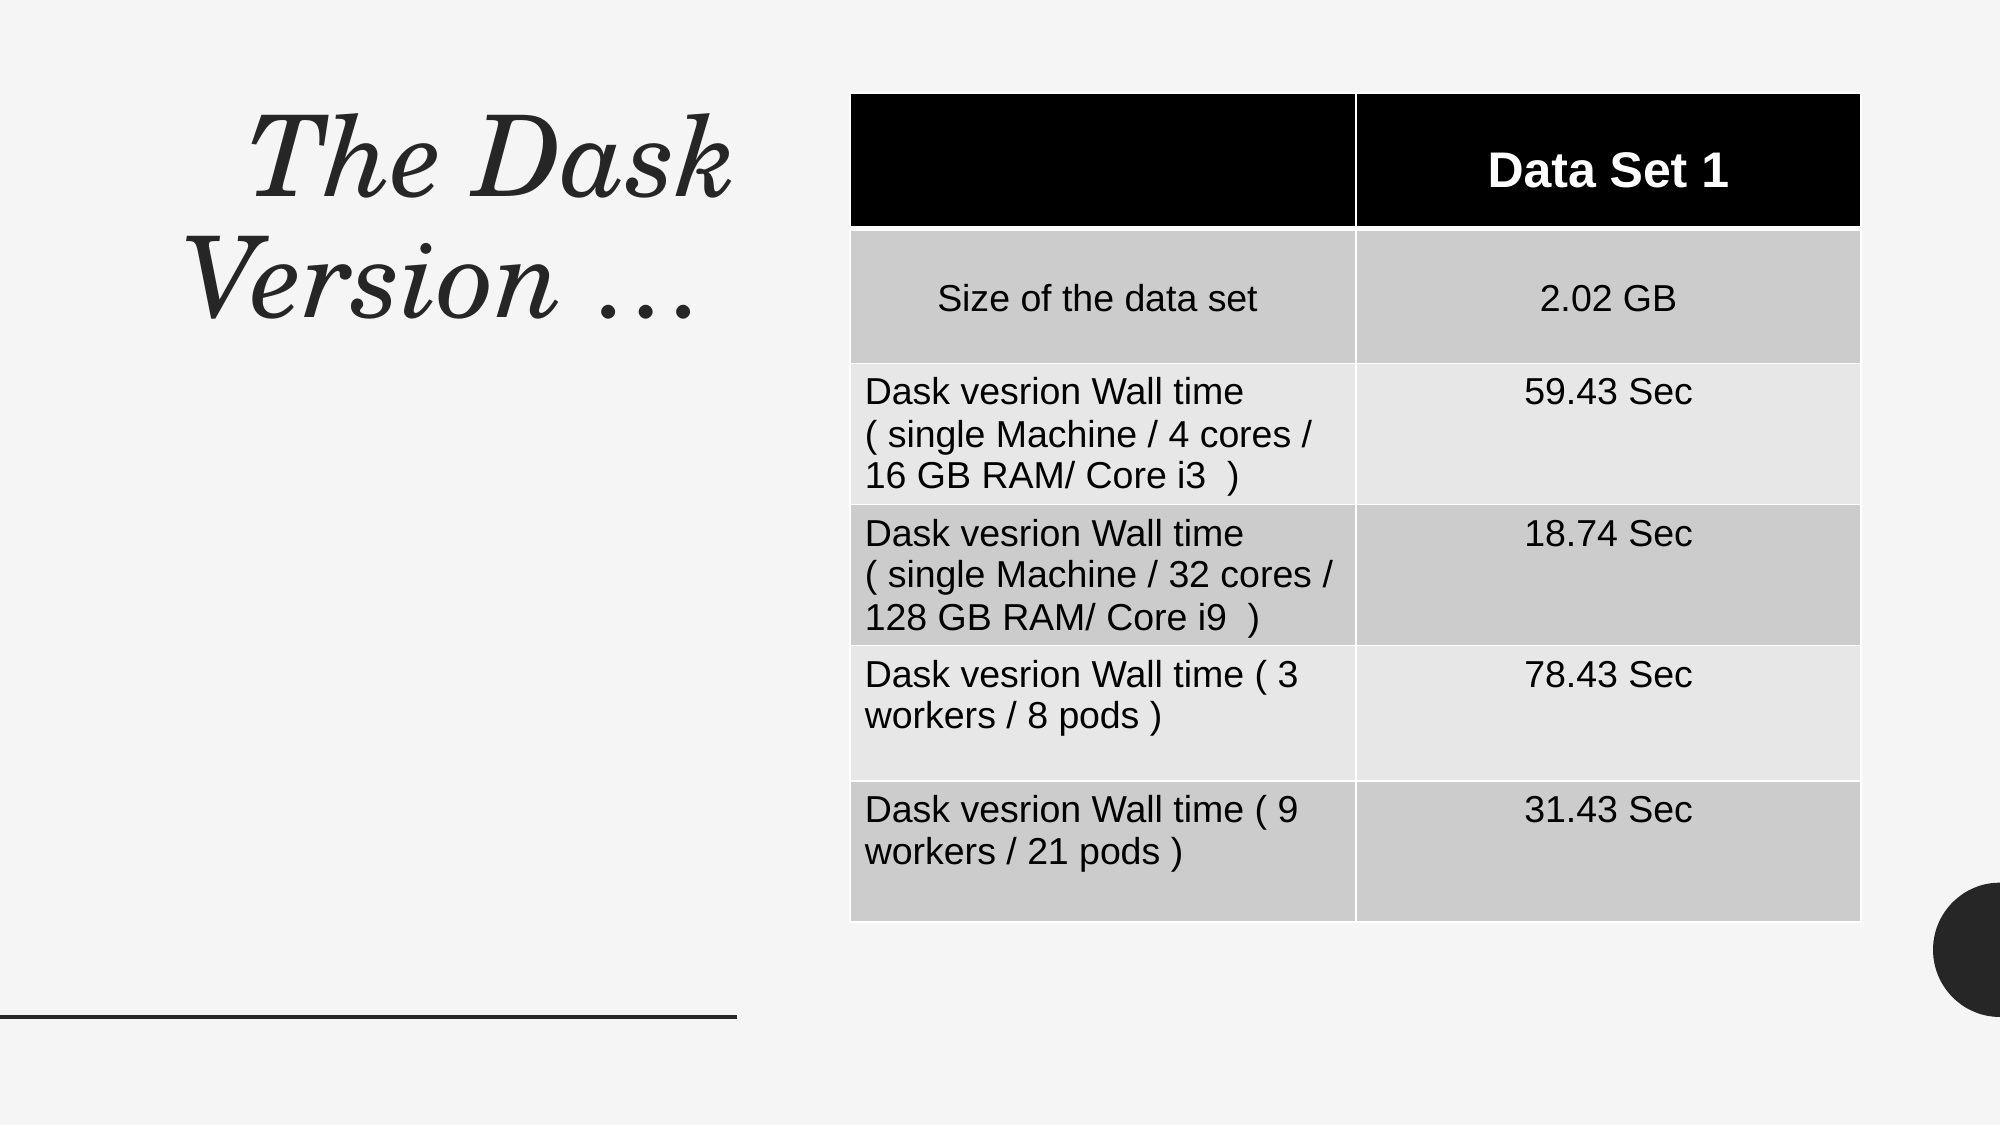

# The Dask Version …
|  | Data Set 1 |
| --- | --- |
| Size of the data set | 2.02 GB |
| Dask vesrion Wall time ( single Machine / 4 cores / 16 GB RAM/ Core i3 ) | 59.43 Sec |
| Dask vesrion Wall time ( single Machine / 32 cores / 128 GB RAM/ Core i9 ) | 18.74 Sec |
| Dask vesrion Wall time ( 3 workers / 8 pods ) | 78.43 Sec |
| Dask vesrion Wall time ( 9 workers / 21 pods ) | 31.43 Sec |